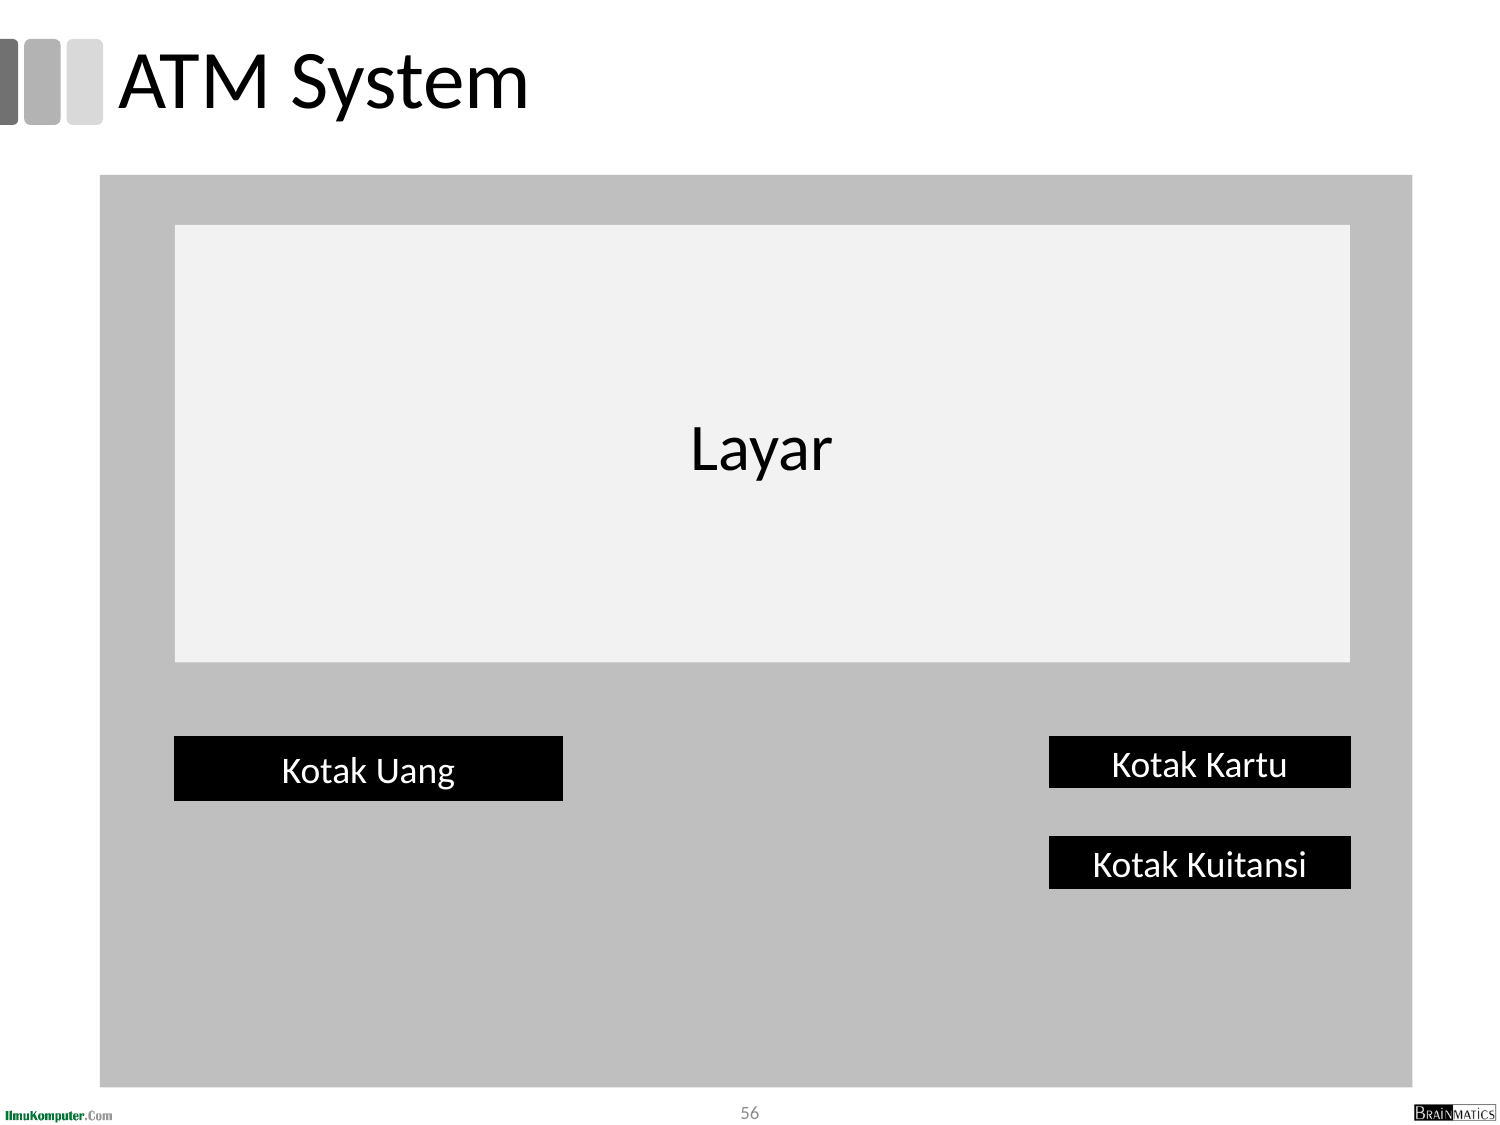

# ATM System

Layar

Kotak Uang
Kotak Kartu
Kotak Kuitansi
56